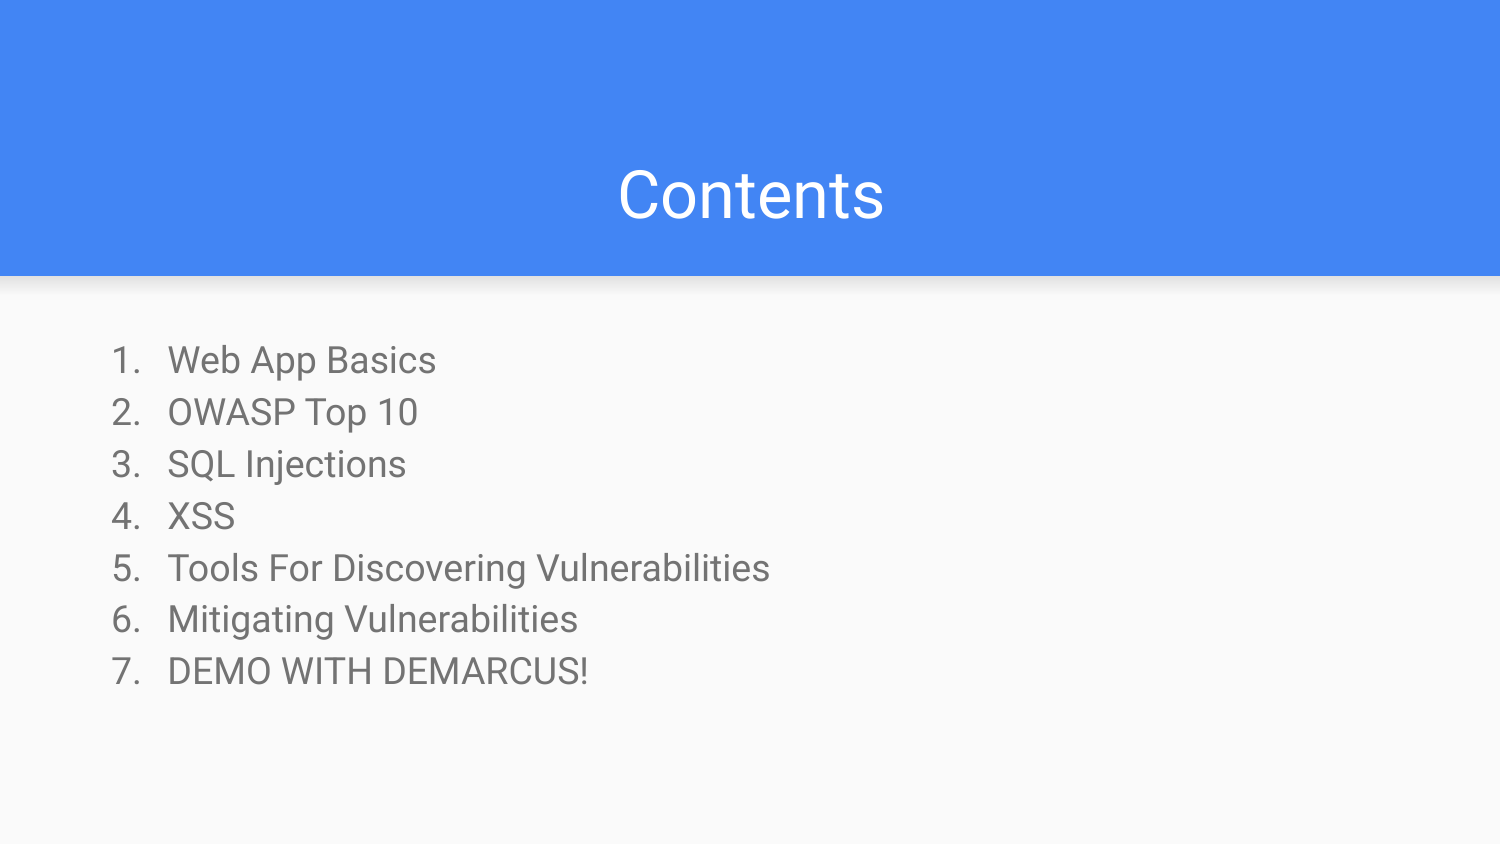

# Contents
Web App Basics
OWASP Top 10
SQL Injections
XSS
Tools For Discovering Vulnerabilities
Mitigating Vulnerabilities
DEMO WITH DEMARCUS!